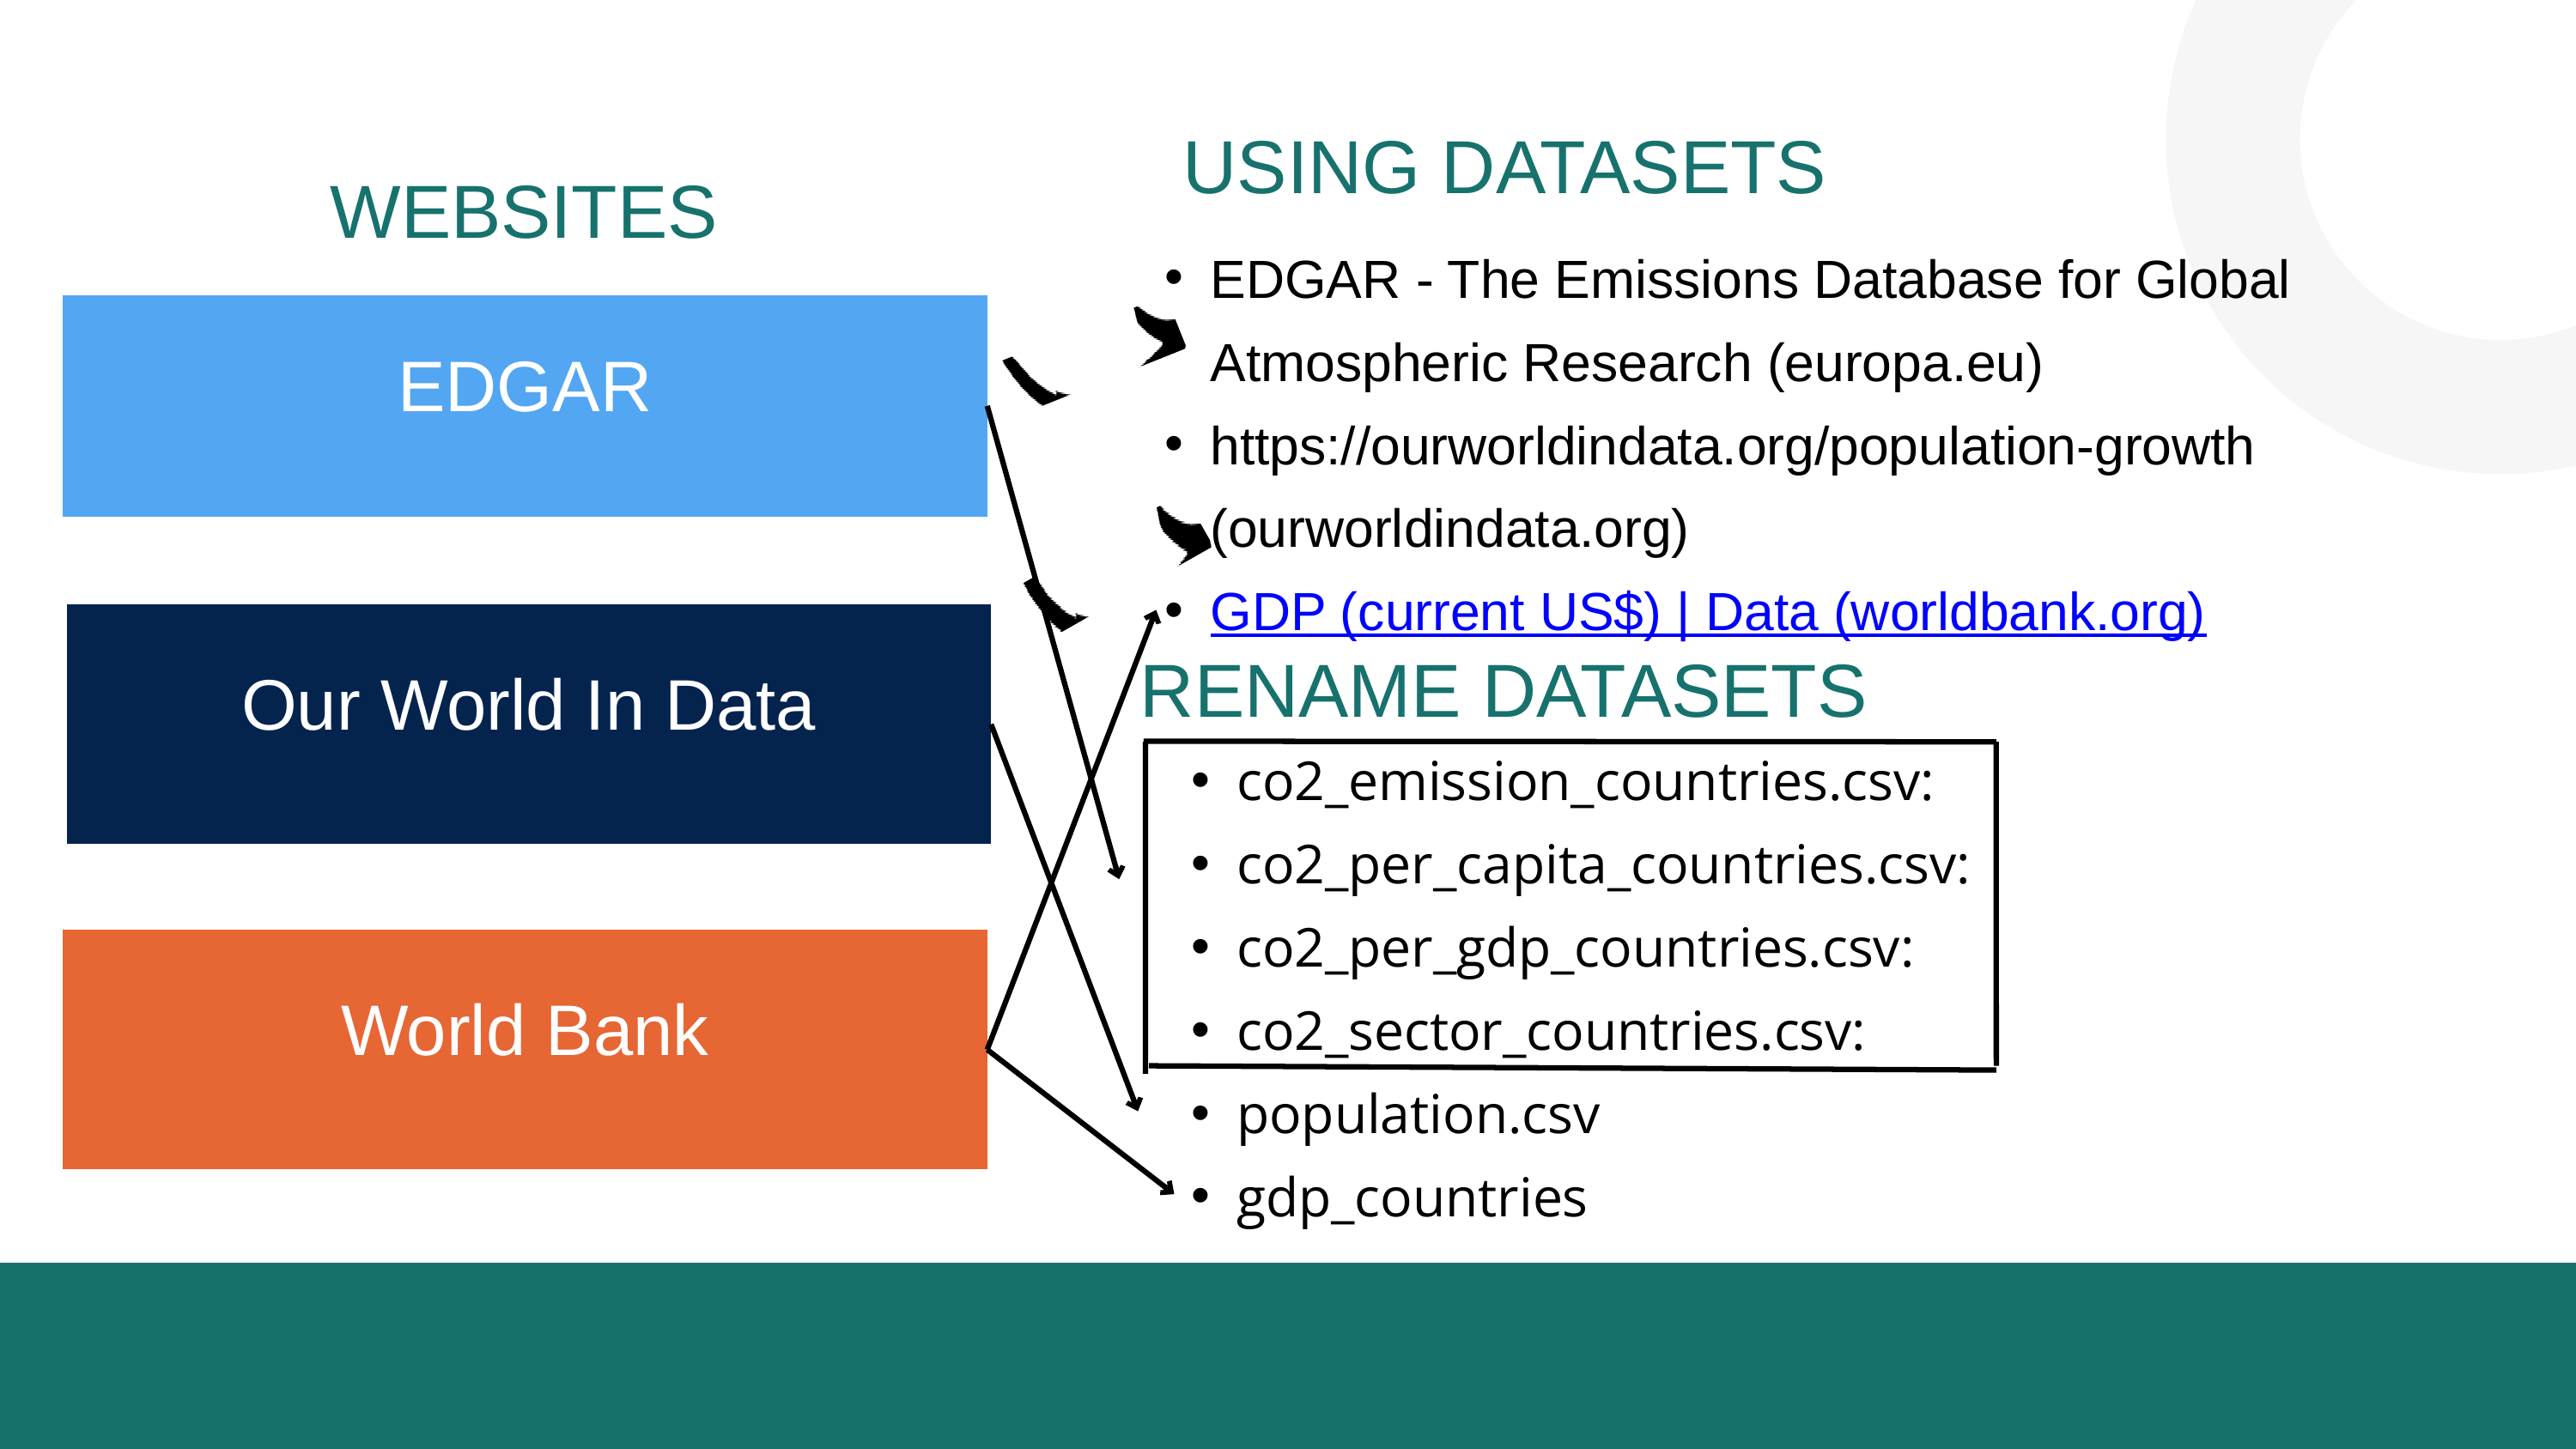

USING DATASETS

EDGAR - The Emissions Database for Global Atmospheric Research (europa.eu)
https://ourworldindata.org/population-growth (ourworldindata.org)
GDP (current US$) | Data (worldbank.org)
WEBSITES

EDGAR

Our World In Data

RENAME DATASETS

co2_emission_countries.csv:
co2_per_capita_countries.csv:
co2_per_gdp_countries.csv:
co2_sector_countries.csv:
population.csv
gdp_countries

World Bank